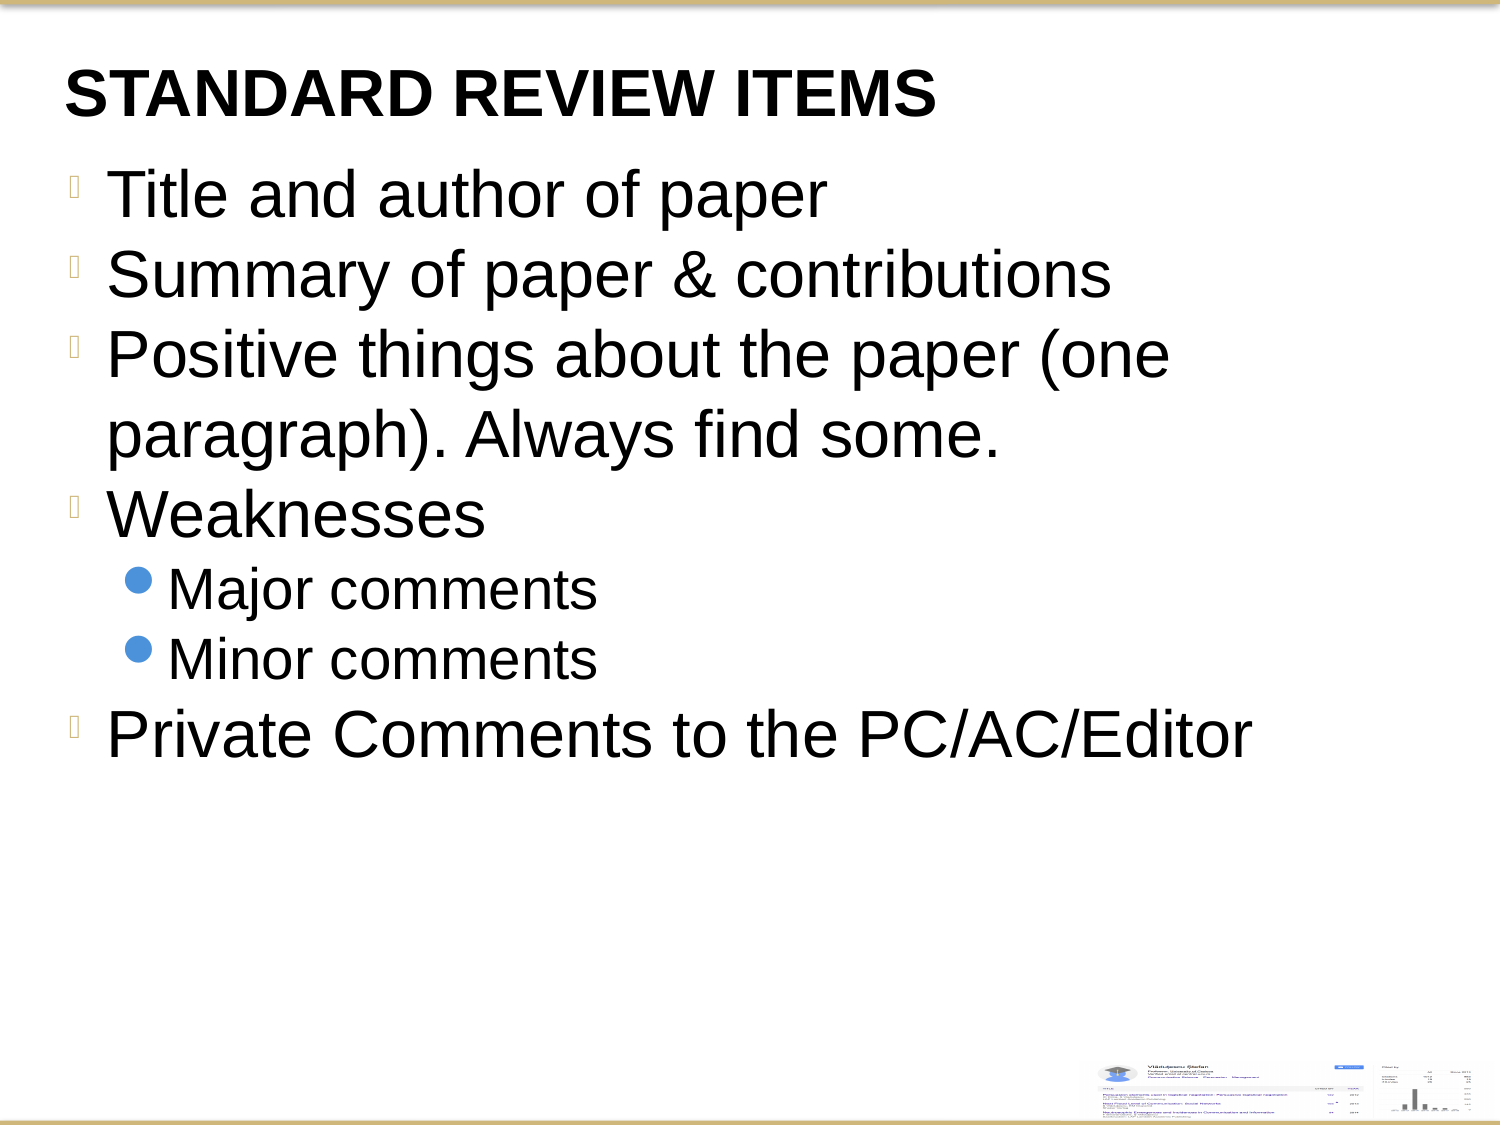

Standard Review items
Title and author of paper
Summary of paper & contributions
Positive things about the paper (one paragraph). Always find some.
Weaknesses
Major comments
Minor comments
Private Comments to the PC/AC/Editor